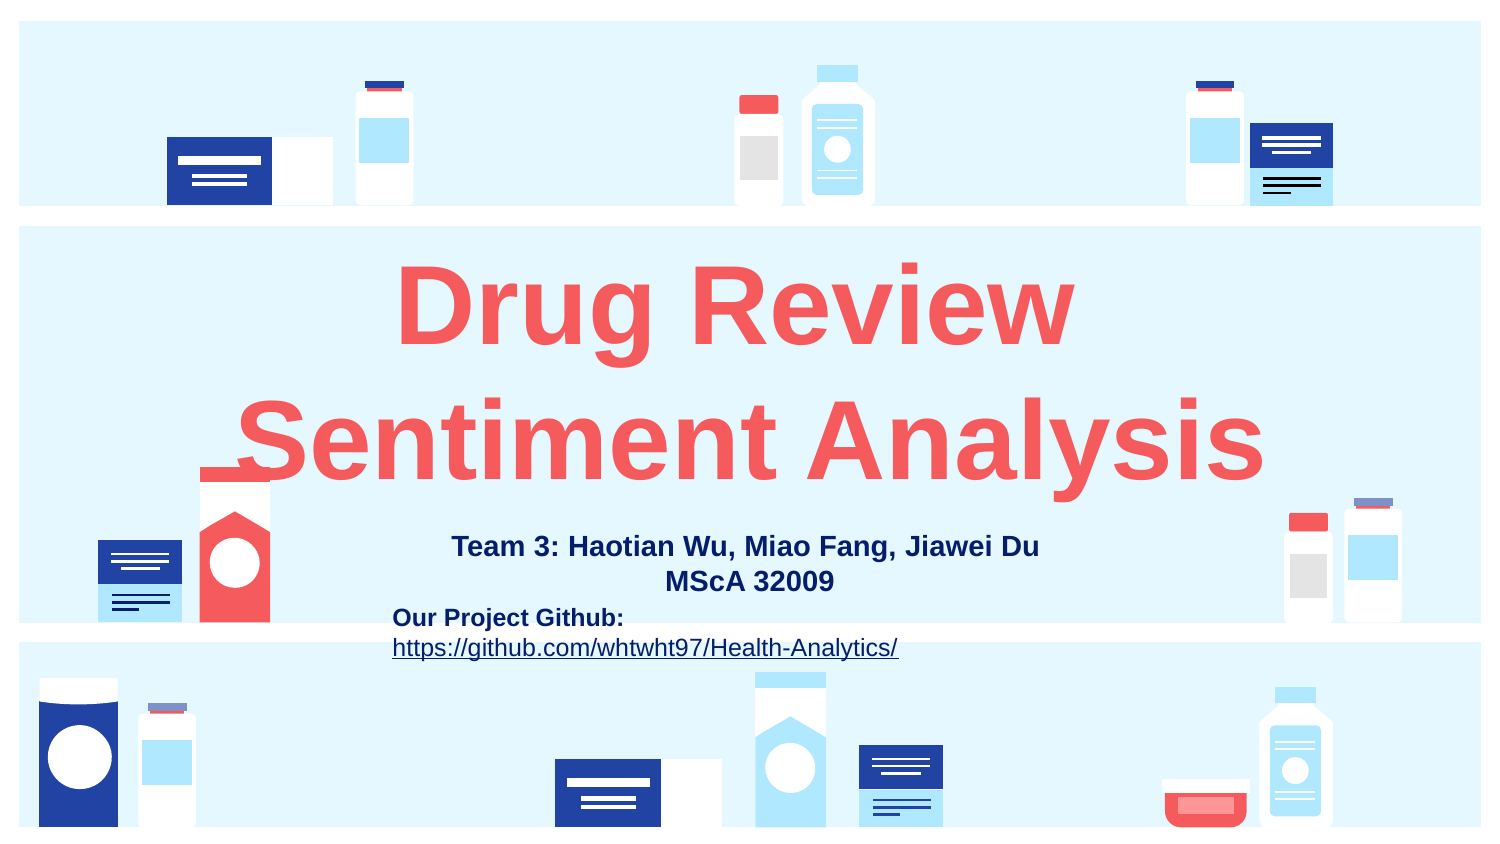

# Drug Review Sentiment Analysis
Team 3: Haotian Wu, Miao Fang, Jiawei Du
MScA 32009
Our Project Github: https://github.com/whtwht97/Health-Analytics/